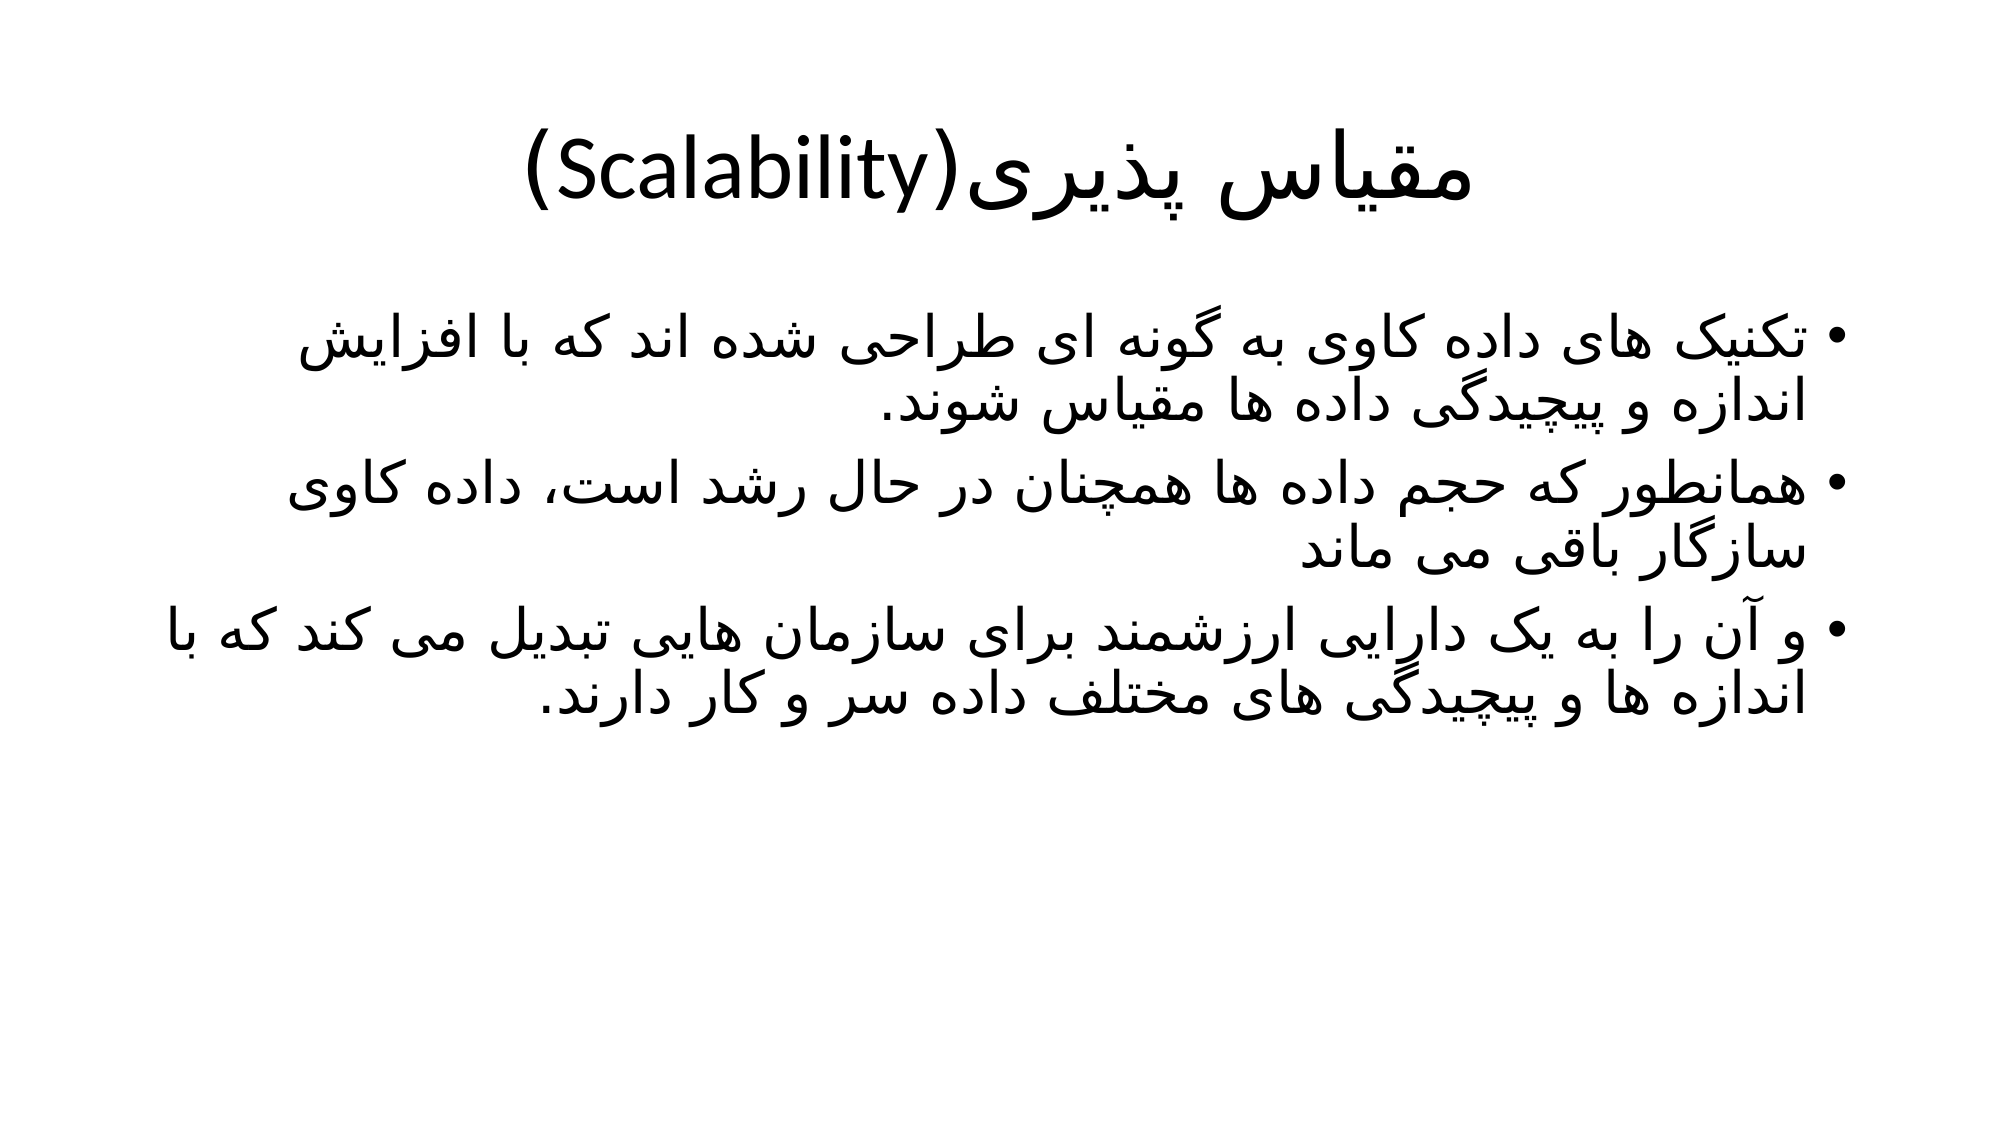

# مقیاس پذیری(Scalability)
تکنیک های داده کاوی به گونه ای طراحی شده اند که با افزایش اندازه و پیچیدگی داده ها مقیاس شوند.
همانطور که حجم داده ها همچنان در حال رشد است، داده کاوی سازگار باقی می ماند
و آن را به یک دارایی ارزشمند برای سازمان هایی تبدیل می کند که با اندازه ها و پیچیدگی های مختلف داده سر و کار دارند.